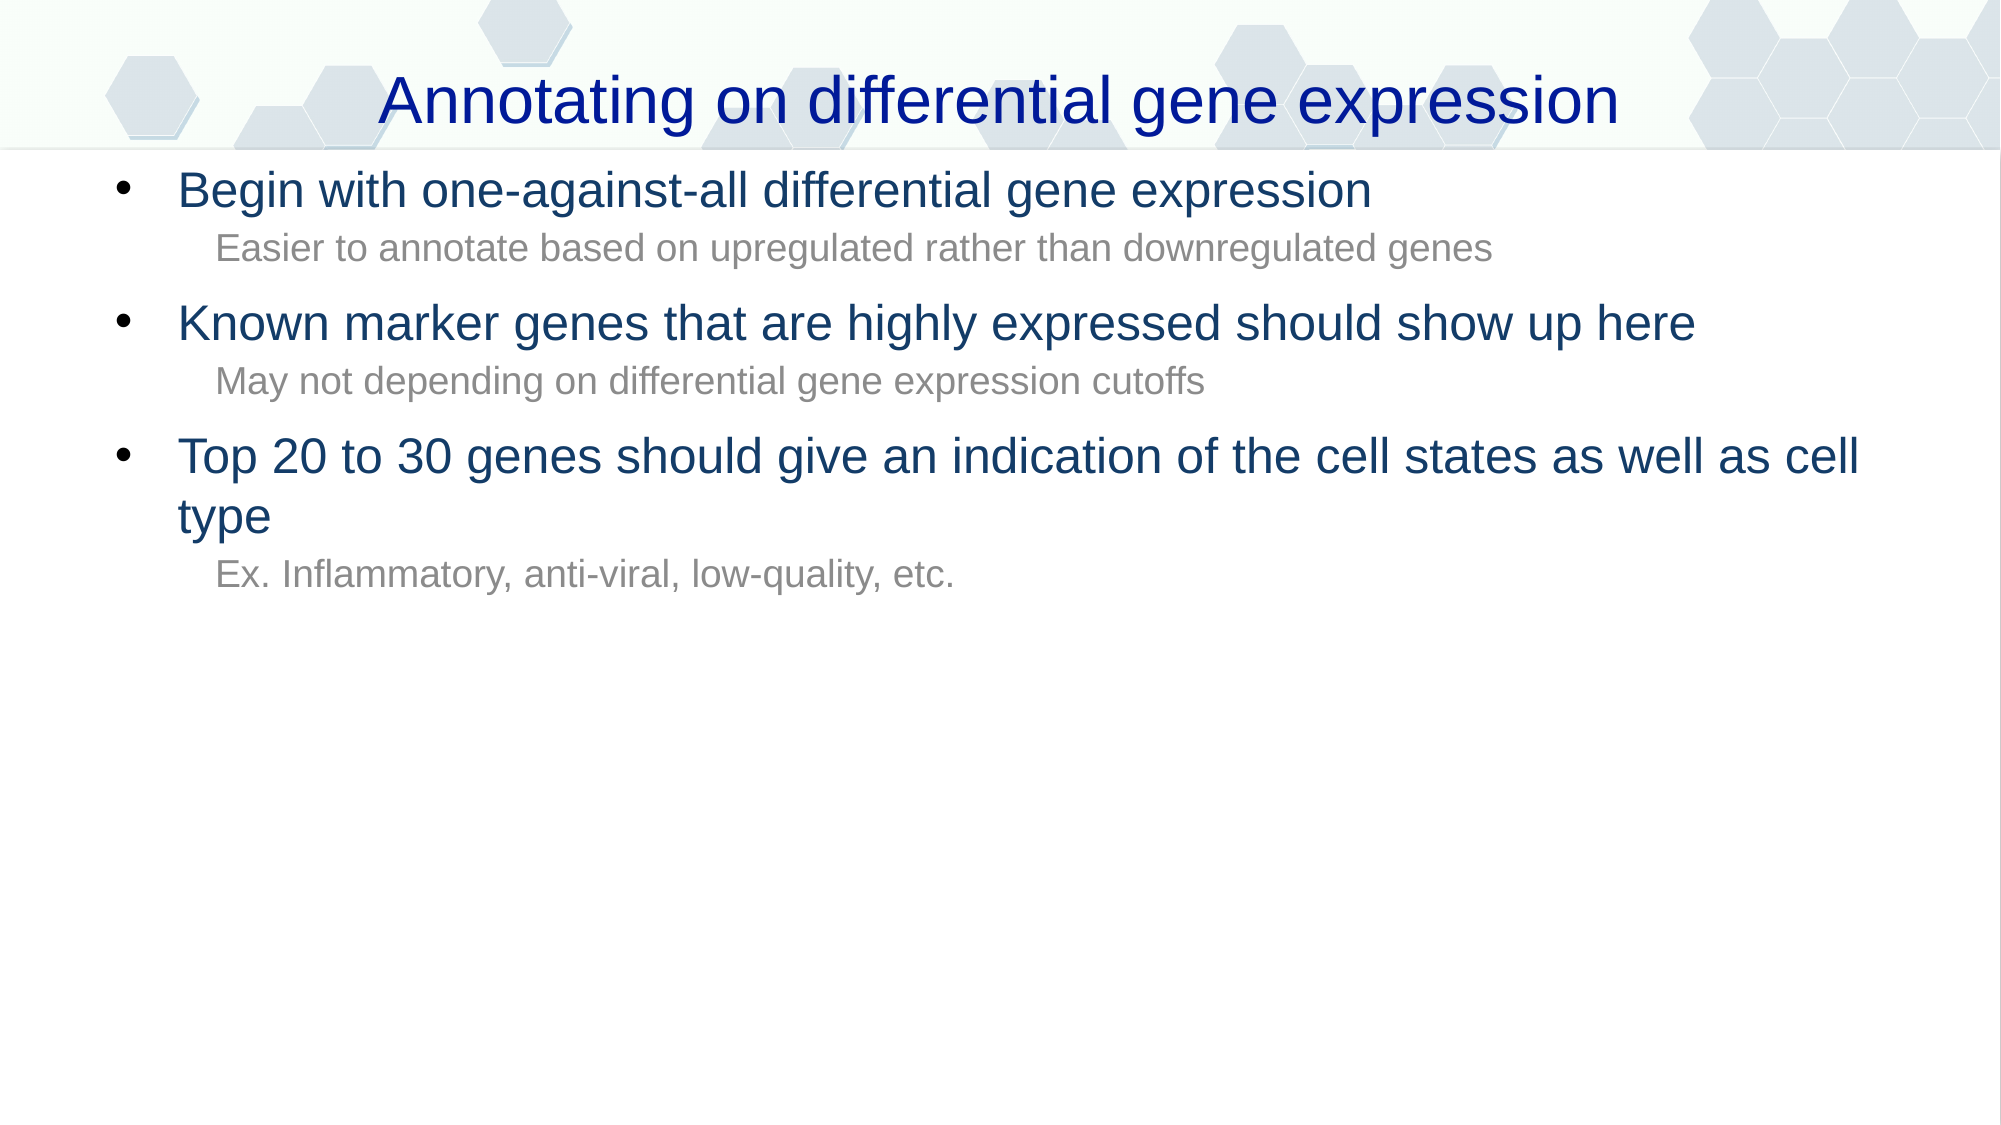

Annotating on differential gene expression
Begin with one-against-all differential gene expression
Easier to annotate based on upregulated rather than downregulated genes
Known marker genes that are highly expressed should show up here
May not depending on differential gene expression cutoffs
Top 20 to 30 genes should give an indication of the cell states as well as cell type
Ex. Inflammatory, anti-viral, low-quality, etc.